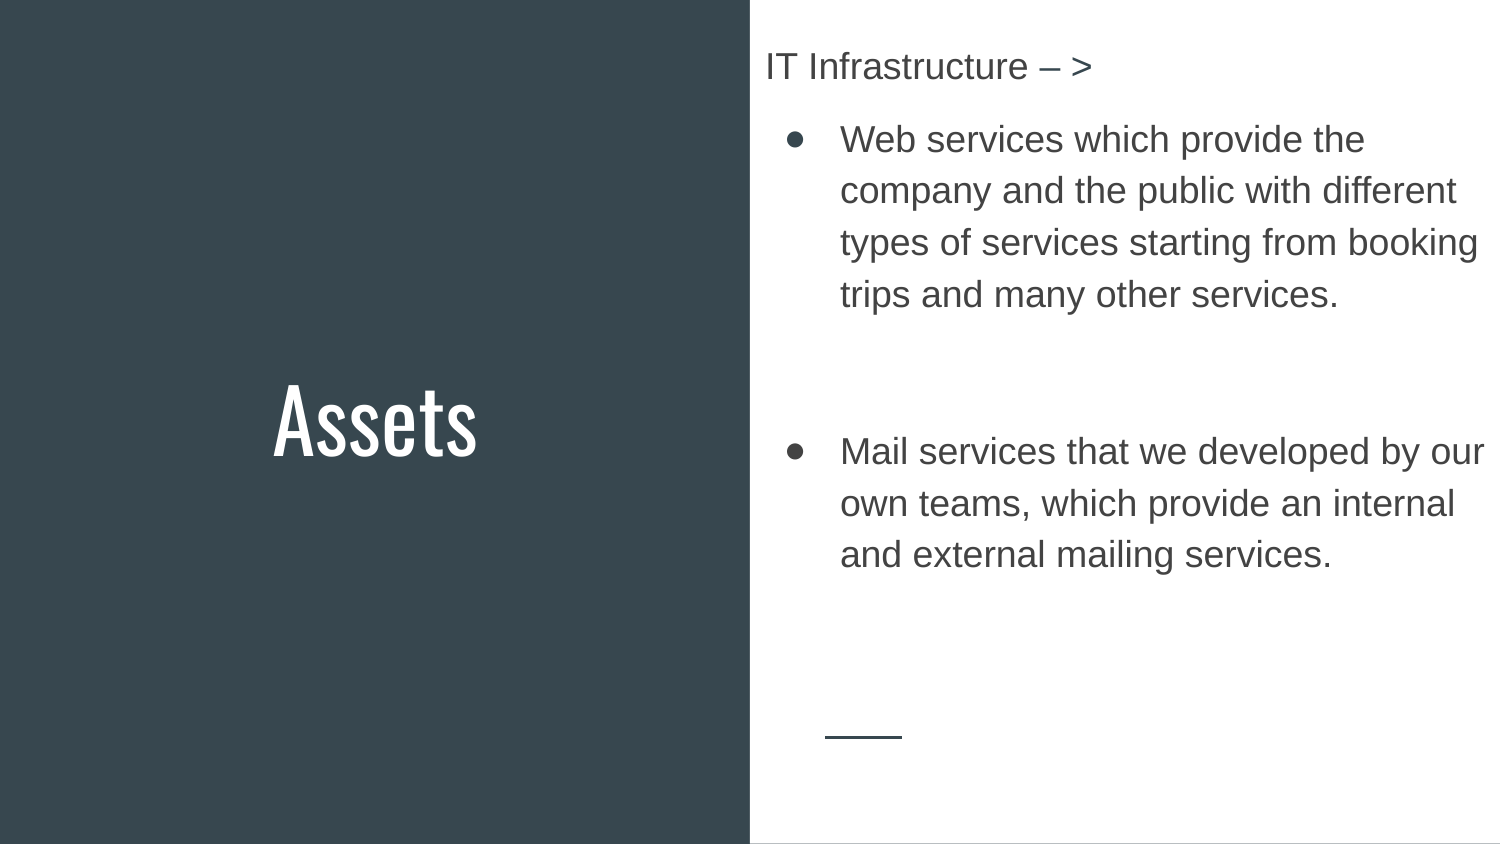

IT Infrastructure – >
Web services which provide the company and the public with different types of services starting from booking trips and many other services.
# Assets
Mail services that we developed by our own teams, which provide an internal and external mailing services.